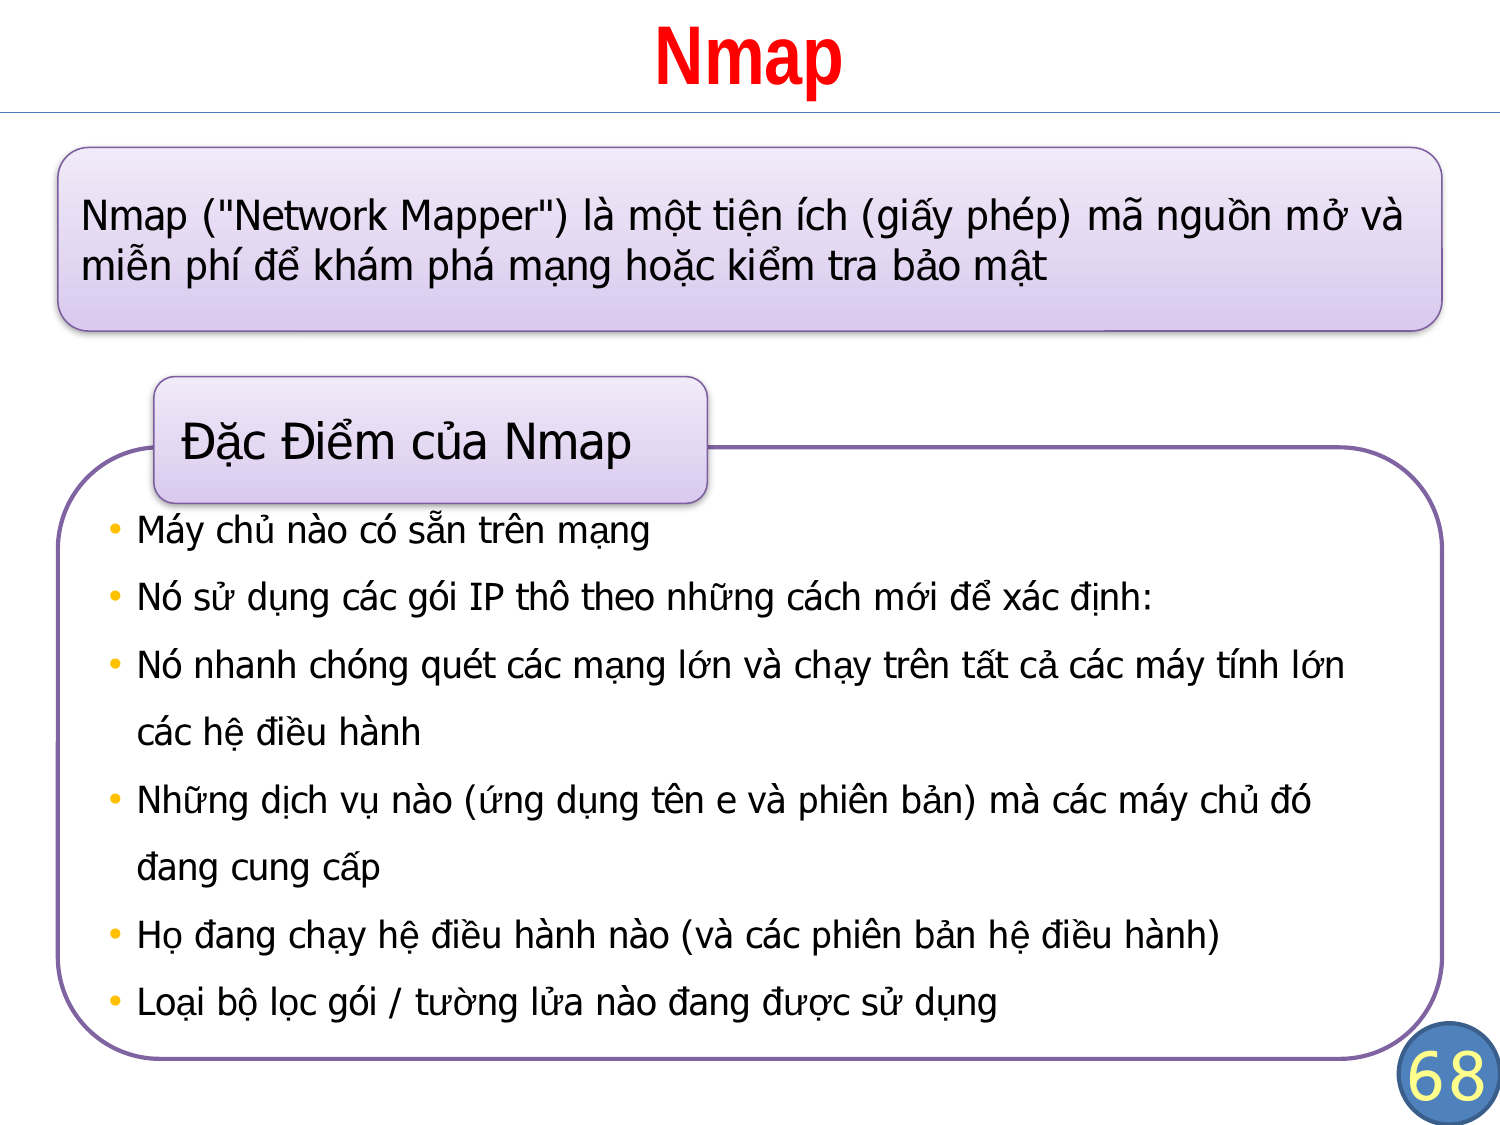

# Nmap
Nmap ("Network Mapper") là một tiện ích (giấy phép) mã nguồn mở và miễn phí để khám phá mạng hoặc kiểm tra bảo mật
Đặc Điểm của Nmap
Máy chủ nào có sẵn trên mạng
Nó sử dụng các gói IP thô theo những cách mới để xác định:
Nó nhanh chóng quét các mạng lớn và chạy trên tất cả các máy tính lớn các hệ điều hành
Những dịch vụ nào (ứng dụng tên e và phiên bản) mà các máy chủ đó đang cung cấp
Họ đang chạy hệ điều hành nào (và các phiên bản hệ điều hành)
Loại bộ lọc gói / tường lửa nào đang được sử dụng
68